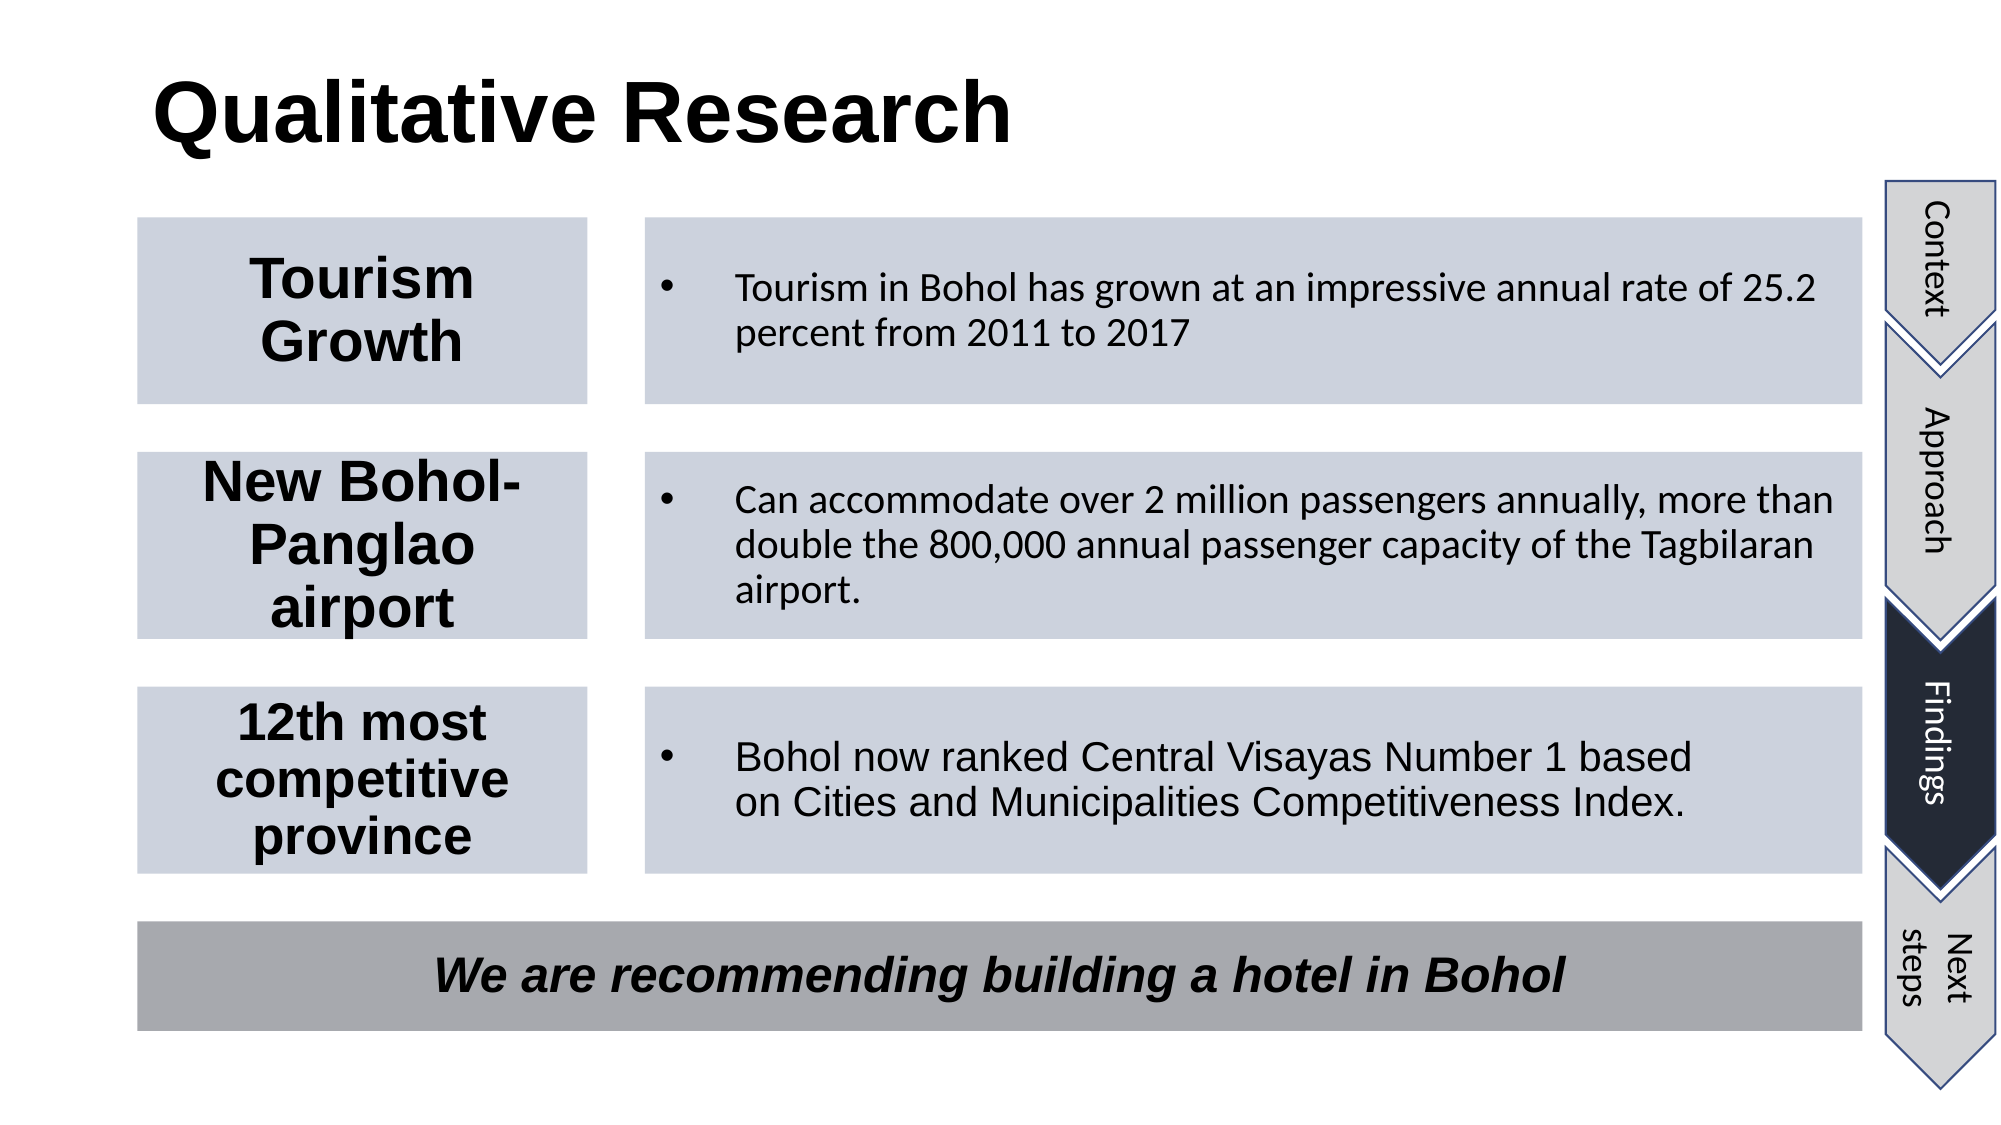

# Qualitative Research
Tourism Growth
Tourism in Bohol has grown at an impressive annual rate of 25.2 percent from 2011 to 2017
New Bohol-Panglao airport
Can accommodate over 2 million passengers annually, more than double the 800,000 annual passenger capacity of the Tagbilaran airport.
12th most competitive province
Bohol now ranked Central Visayas Number 1 based on Cities and Municipalities Competitiveness Index.
We are recommending building a hotel in Bohol